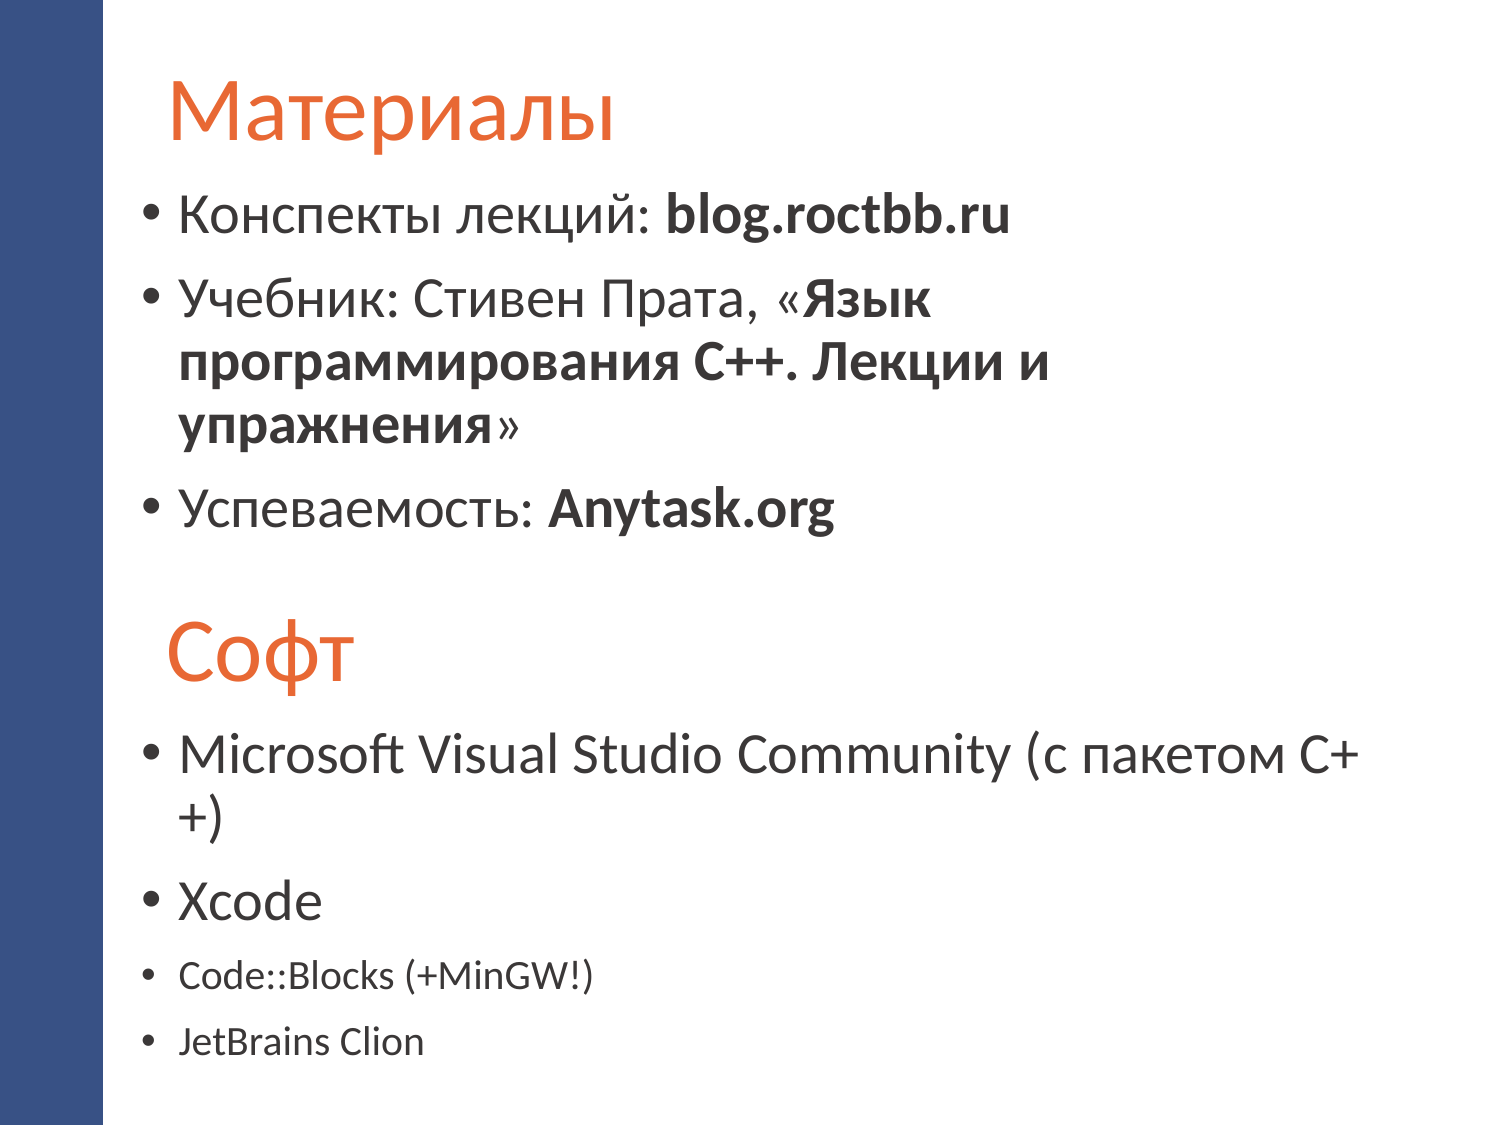

Материалы
Конспекты лекций: blog.roctbb.ru
Учебник: Стивен Прата, «Язык программирования C++. Лекции и упражнения»
Успеваемость: Anytask.org

# Софт
Microsoft Visual Studio Community (с пакетом C++)
Xcode
Code::Blocks (+MinGW!)
JetBrains Clion